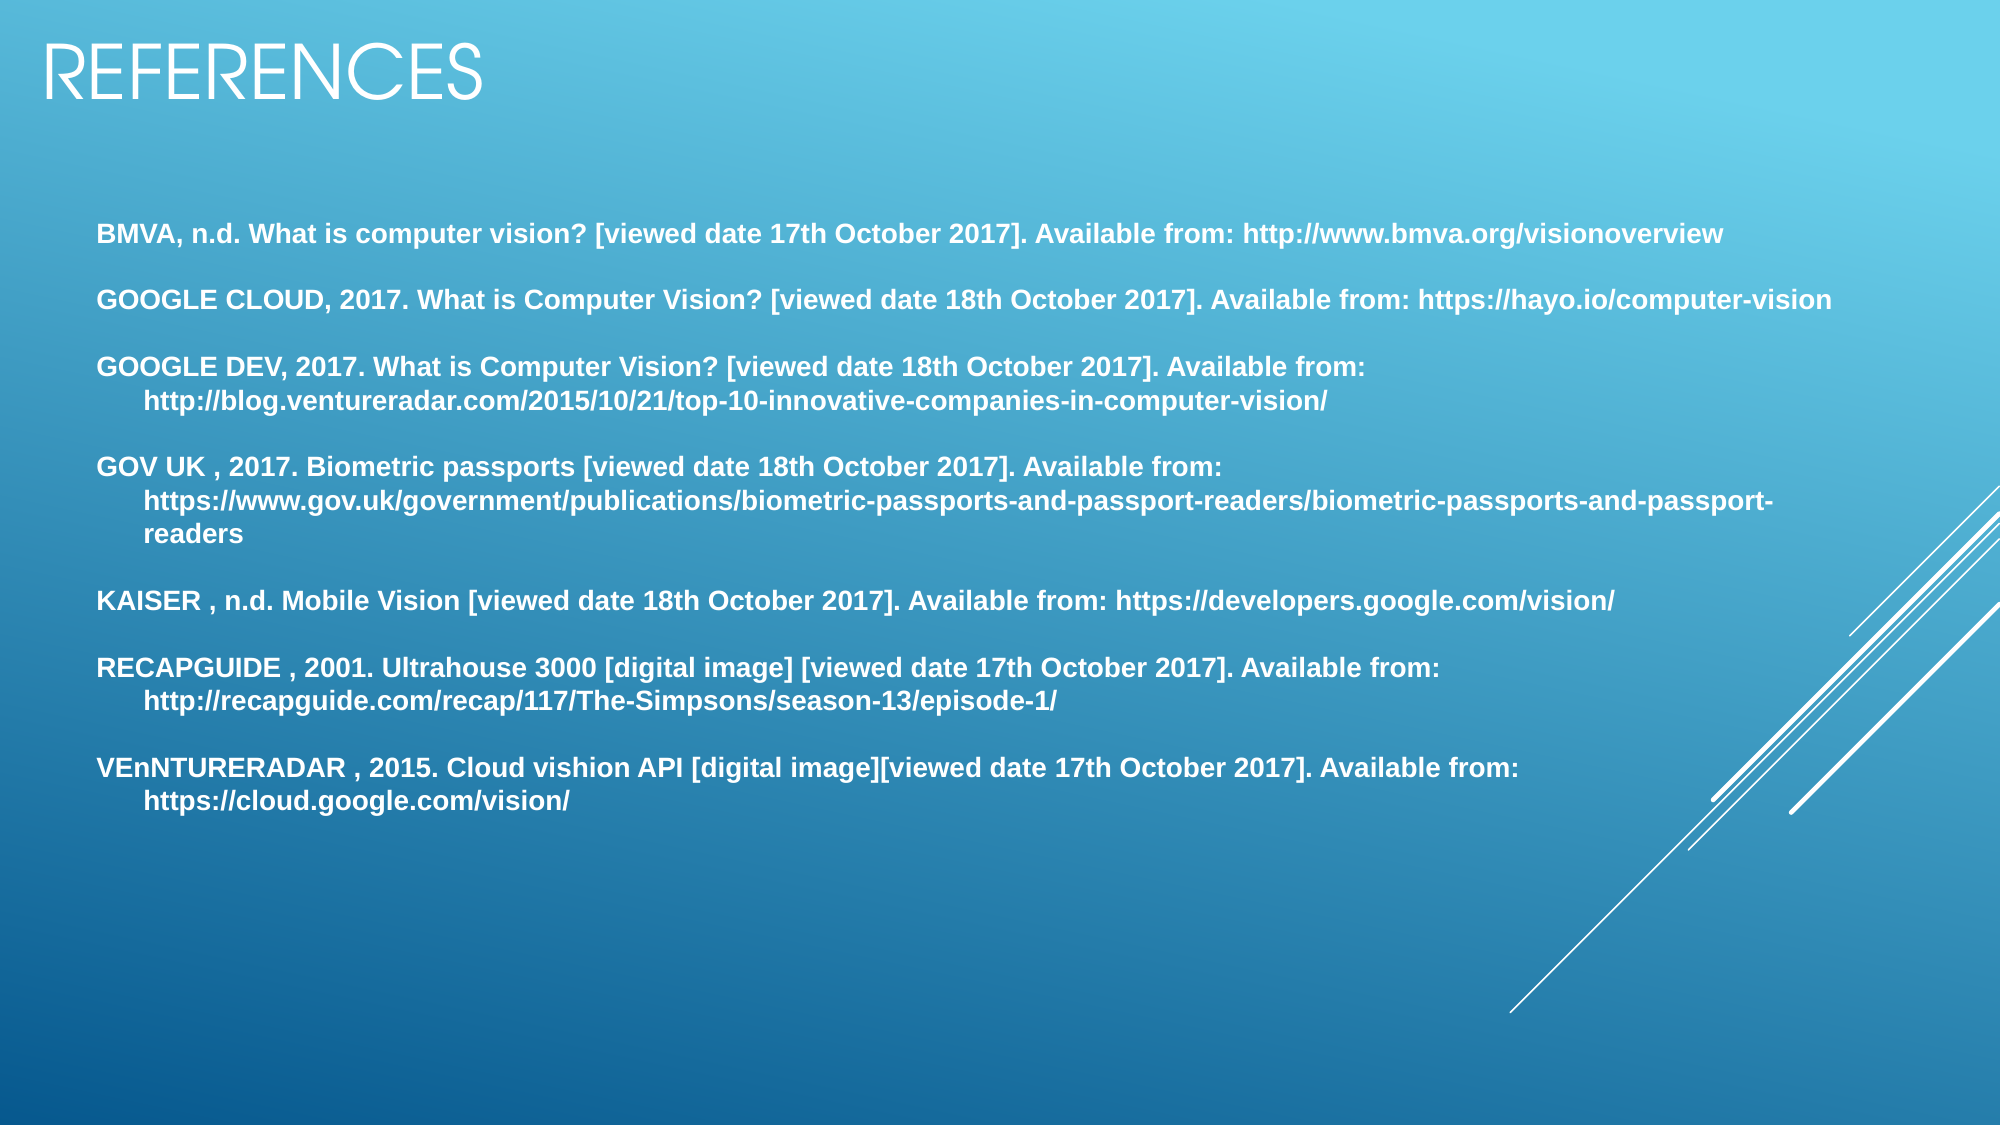

# References
BMVA, n.d. What is computer vision? [viewed date 17th October 2017]. Available from: http://www.bmva.org/visionoverview

GOOGLE CLOUD, 2017. What is Computer Vision? [viewed date 18th October 2017]. Available from: https://hayo.io/computer-vision

GOOGLE DEV, 2017. What is Computer Vision? [viewed date 18th October 2017]. Available from: http://blog.ventureradar.com/2015/10/21/top-10-innovative-companies-in-computer-vision/

GOV UK , 2017. Biometric passports [viewed date 18th October 2017]. Available from: https://www.gov.uk/government/publications/biometric-passports-and-passport-readers/biometric-passports-and-passport-readers

KAISER , n.d. Mobile Vision [viewed date 18th October 2017]. Available from: https://developers.google.com/vision/

RECAPGUIDE , 2001. Ultrahouse 3000 [digital image] [viewed date 17th October 2017]. Available from: http://recapguide.com/recap/117/The-Simpsons/season-13/episode-1/

VEnNTURERADAR , 2015. Cloud vishion API [digital image][viewed date 17th October 2017]. Available from: https://cloud.google.com/vision/